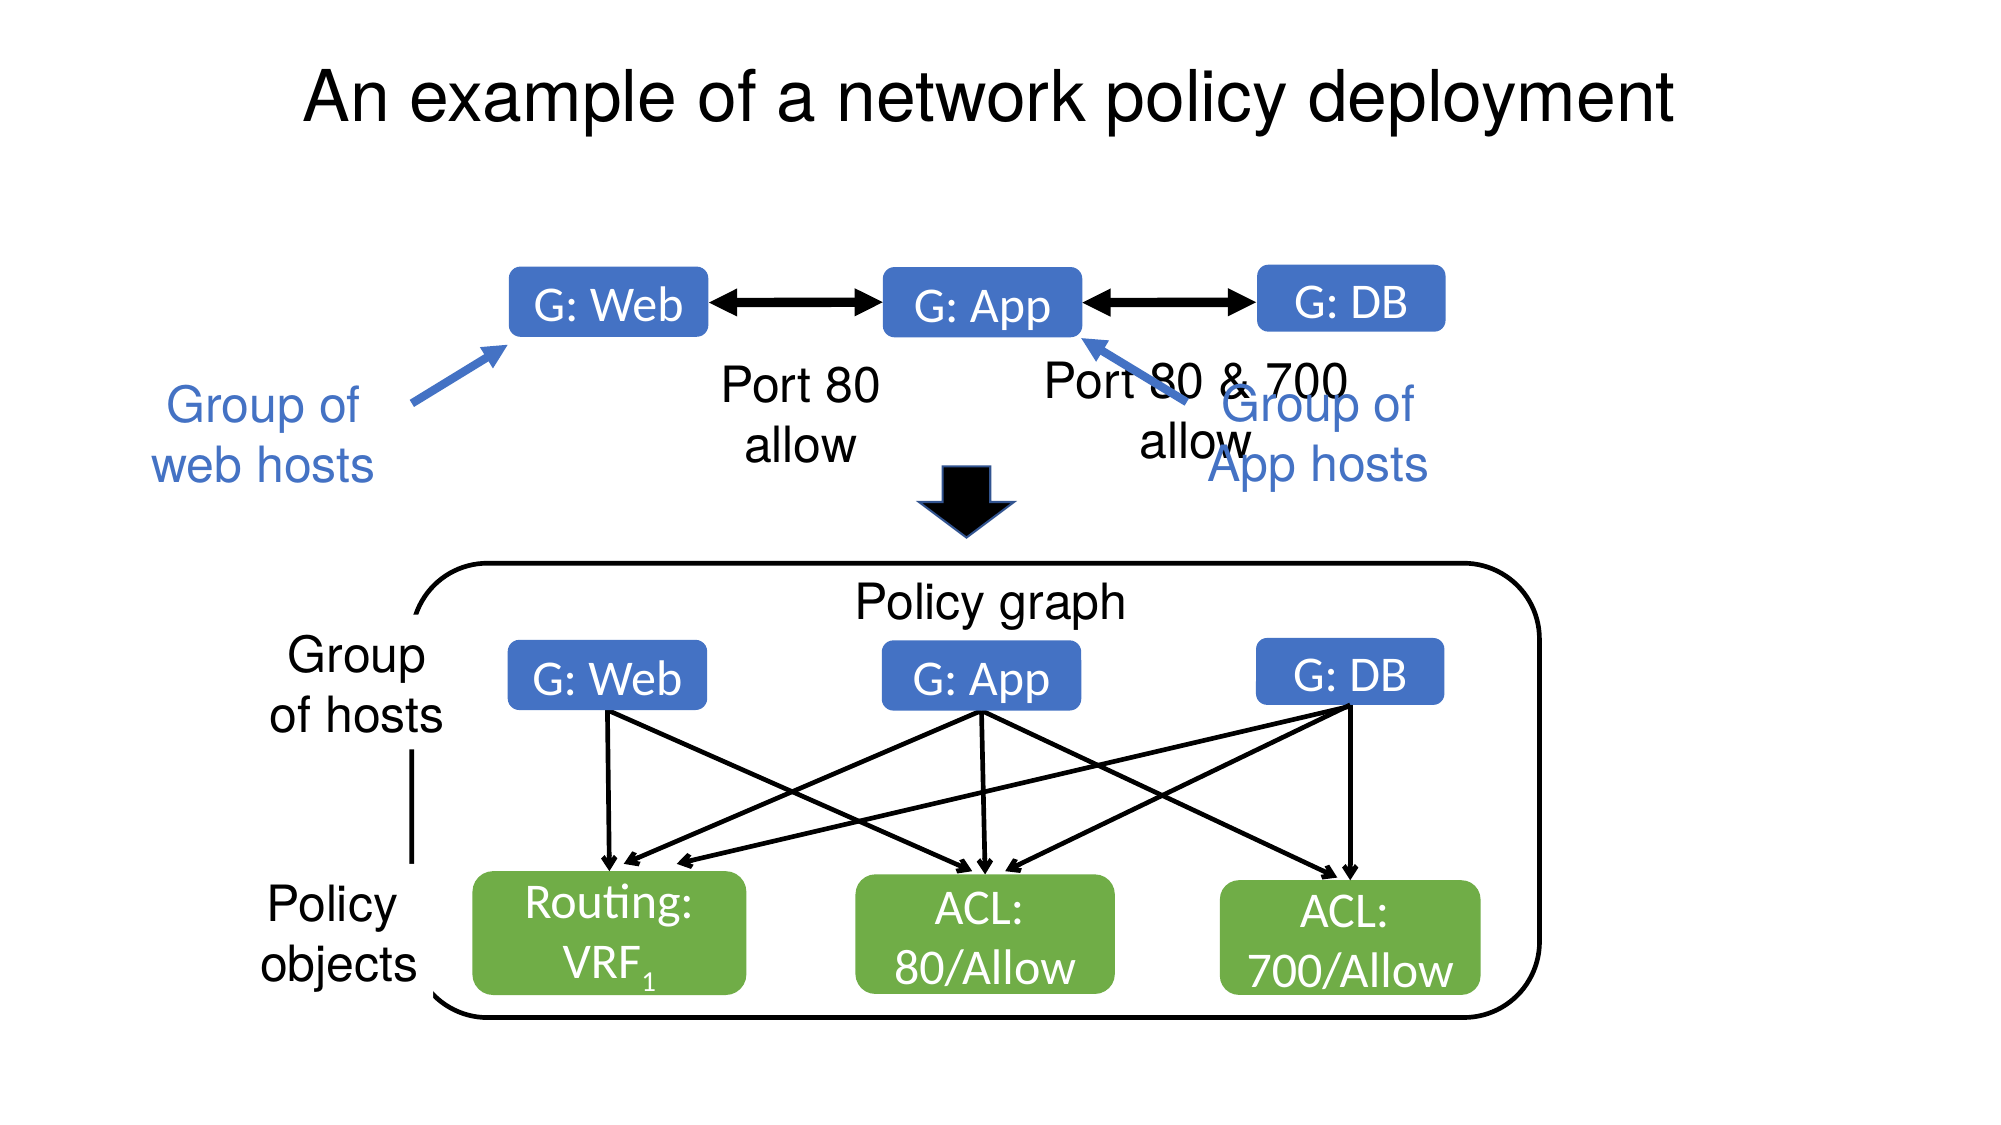

# An example of a network policy deployment
G: DB
G: Web
G: App
 Port 80 & 700
allow
 Port 80
allow
Group of App hosts
Group of web hosts

Policy graph

Group
of hosts
G: DB
G: Web
G: App
Policy
objects
Routing: VRF1
ACL:
80/Allow
ACL:
700/Allow